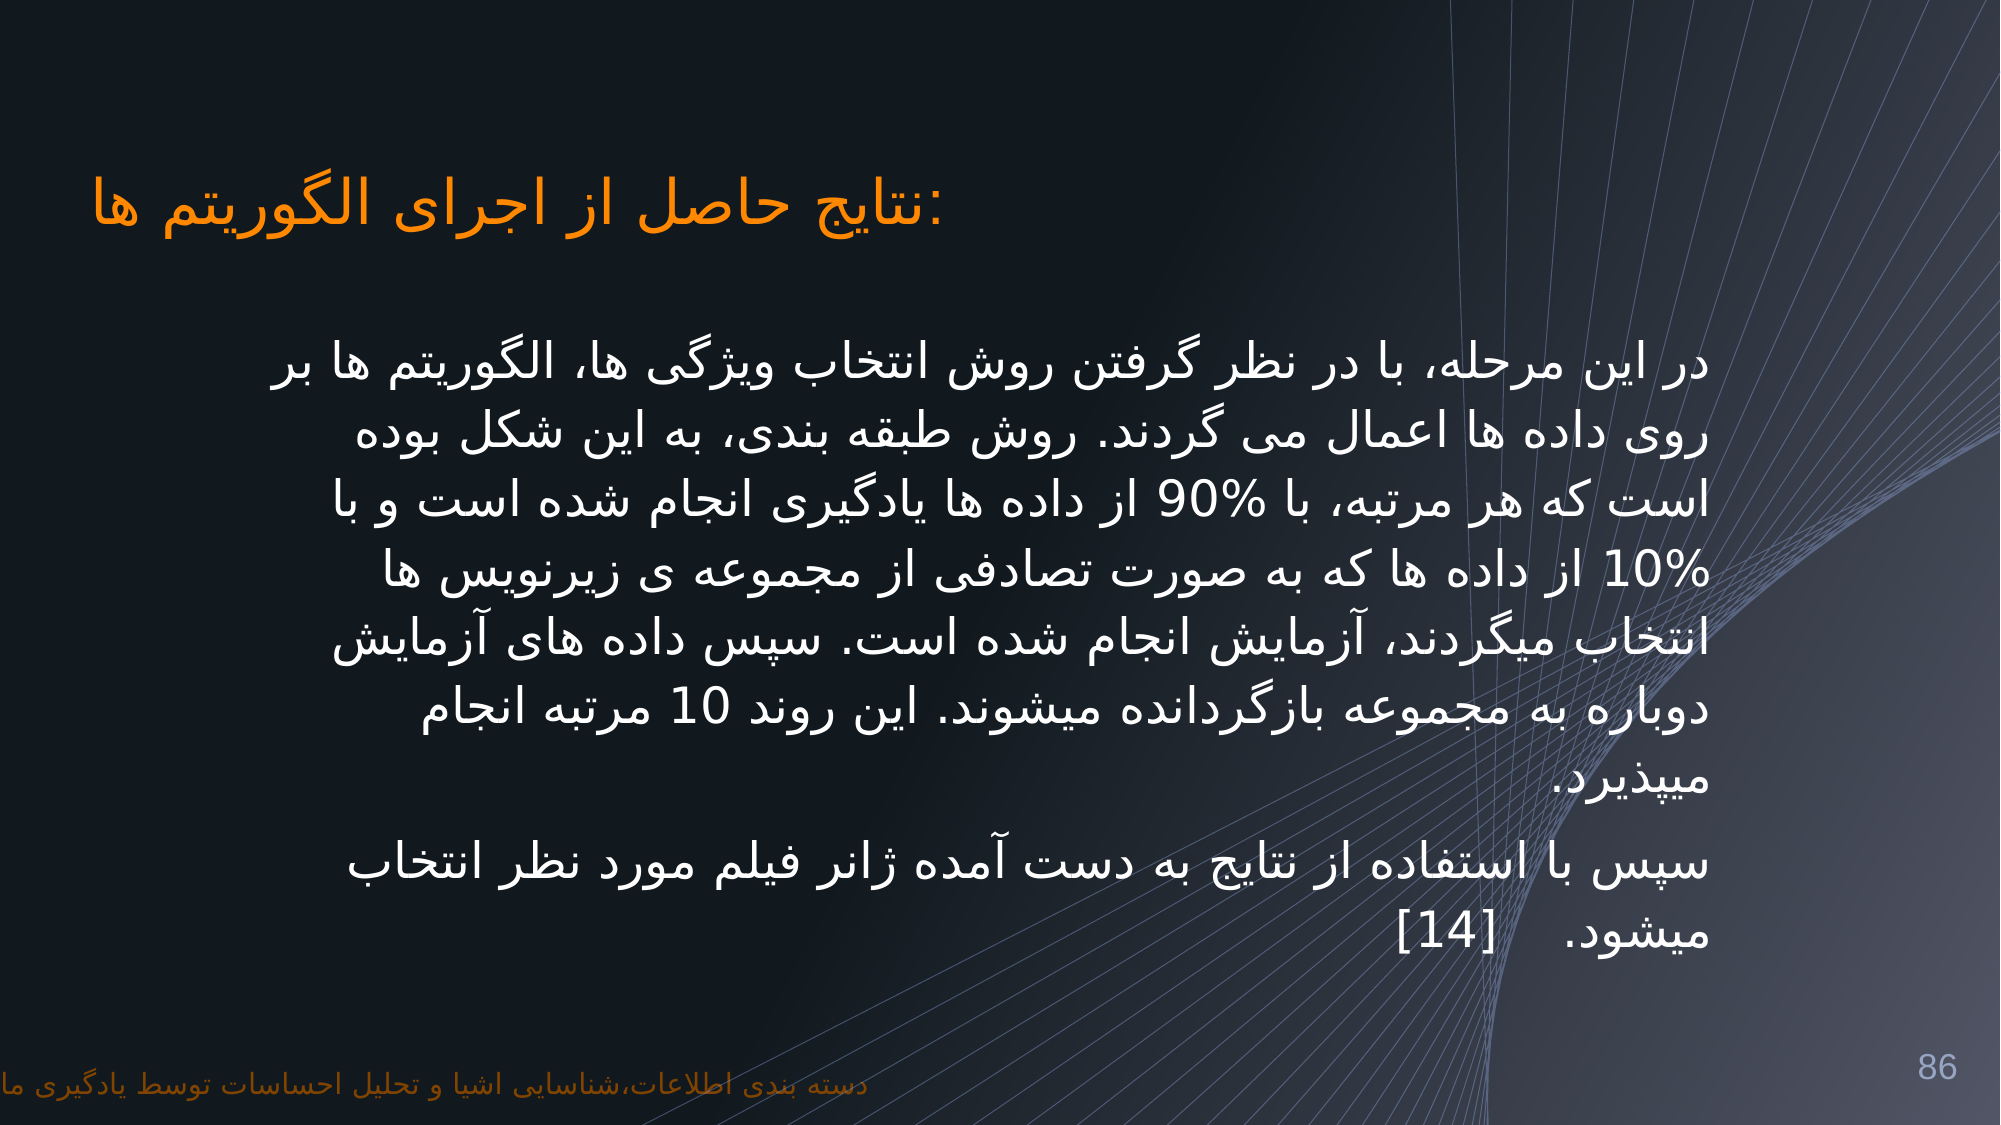

# نتایج حاصل از اجرای الگوریتم ها:
در این مرحله، با در نظر گرفتن روش انتخاب ویژگی ها، الگوریتم ها بر روی داده ها اعمال می گردند. روش طبقه بندی، به این شکل بوده است که هر مرتبه، با %90 از داده ها یادگیری انجام شده است و با %10 از داده ها که به صورت تصادفی از مجموعه ی زیرنویس ها انتخاب میگردند، آزمایش انجام شده است. سپس داده های آزمایش دوباره به مجموعه بازگردانده میشوند. این روند 10 مرتبه انجام میپذیرد.
سپس با استفاده از نتایج به دست آمده ژانر فیلم مورد نظر انتخاب میشود.    [14]
86